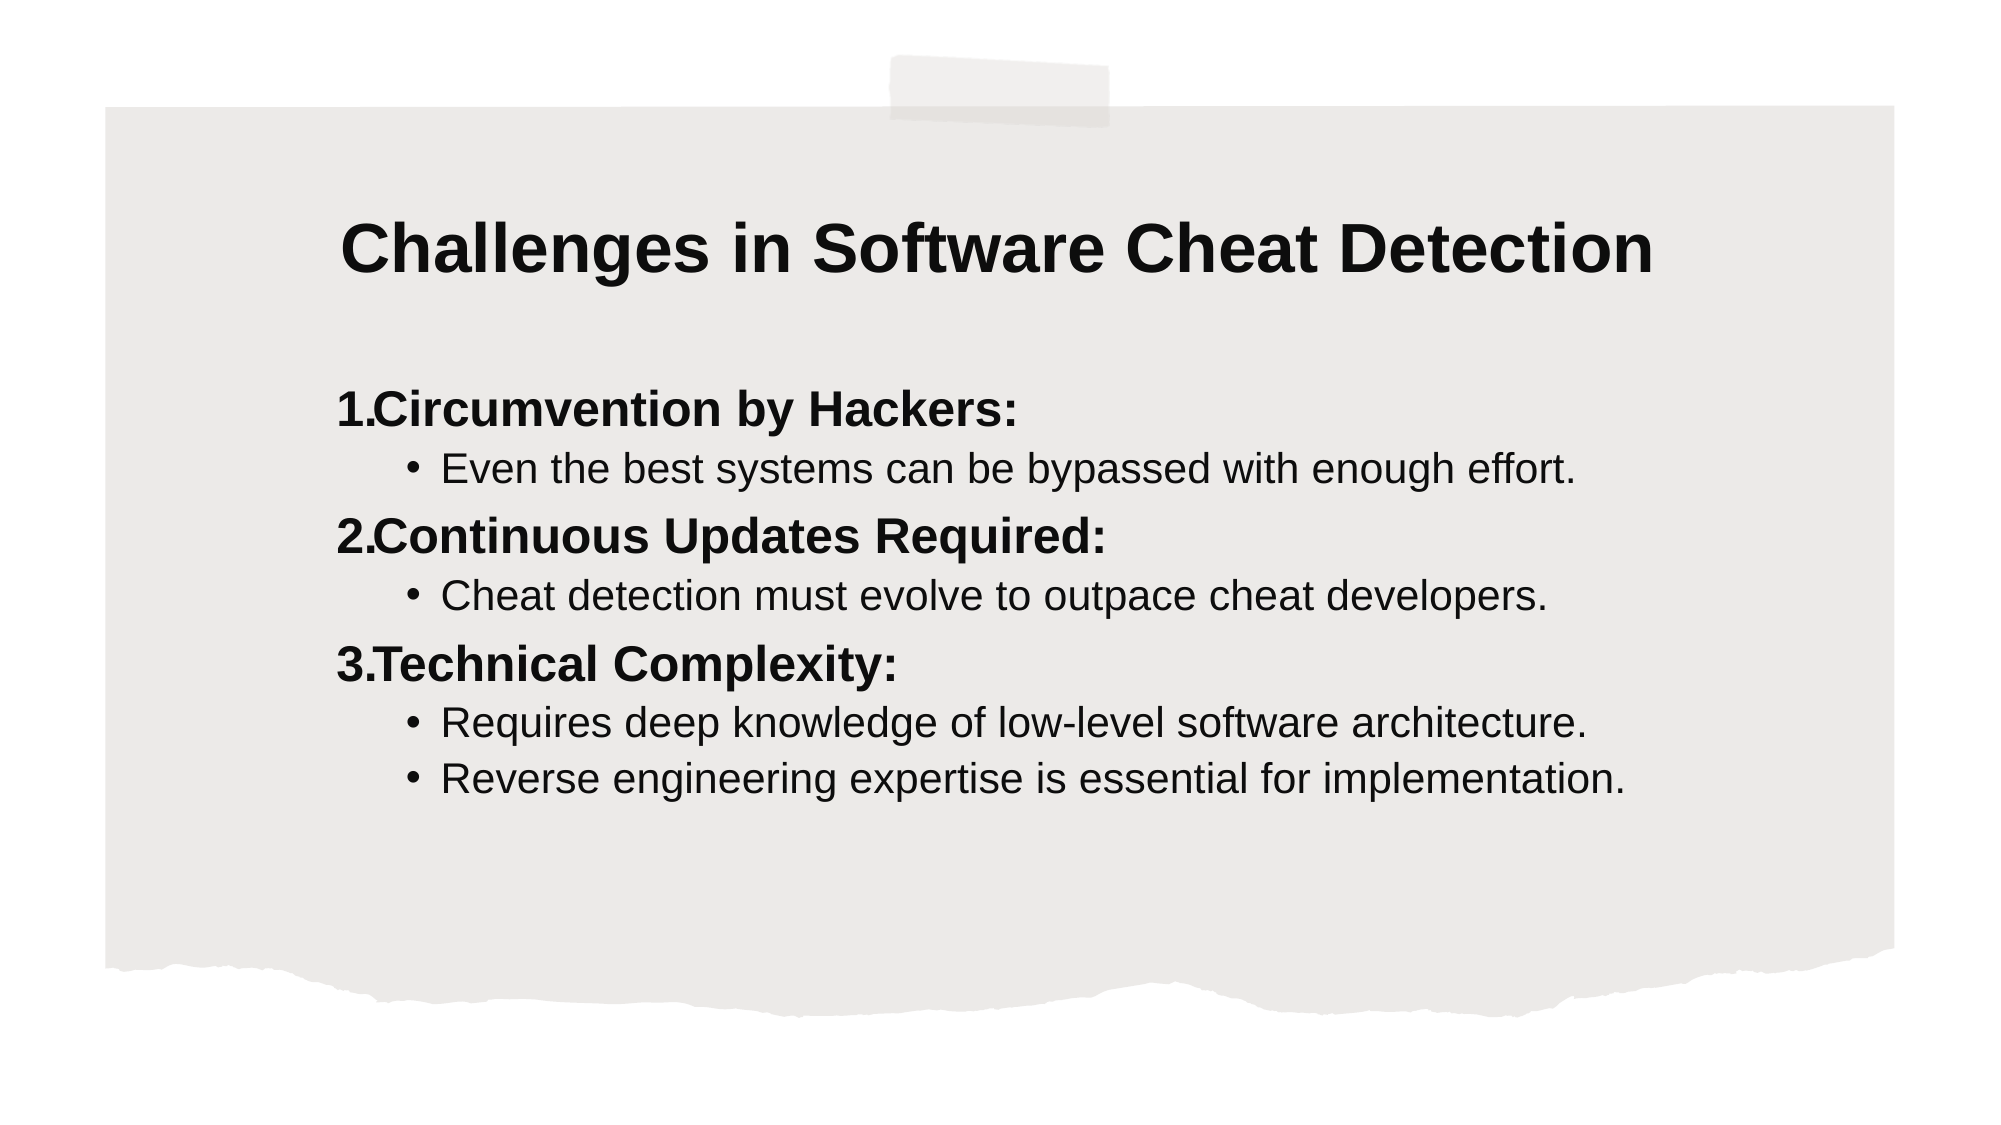

# Challenges in Software Cheat Detection
Circumvention by Hackers:
Even the best systems can be bypassed with enough effort.
Continuous Updates Required:
Cheat detection must evolve to outpace cheat developers.
Technical Complexity:
Requires deep knowledge of low-level software architecture.
Reverse engineering expertise is essential for implementation.